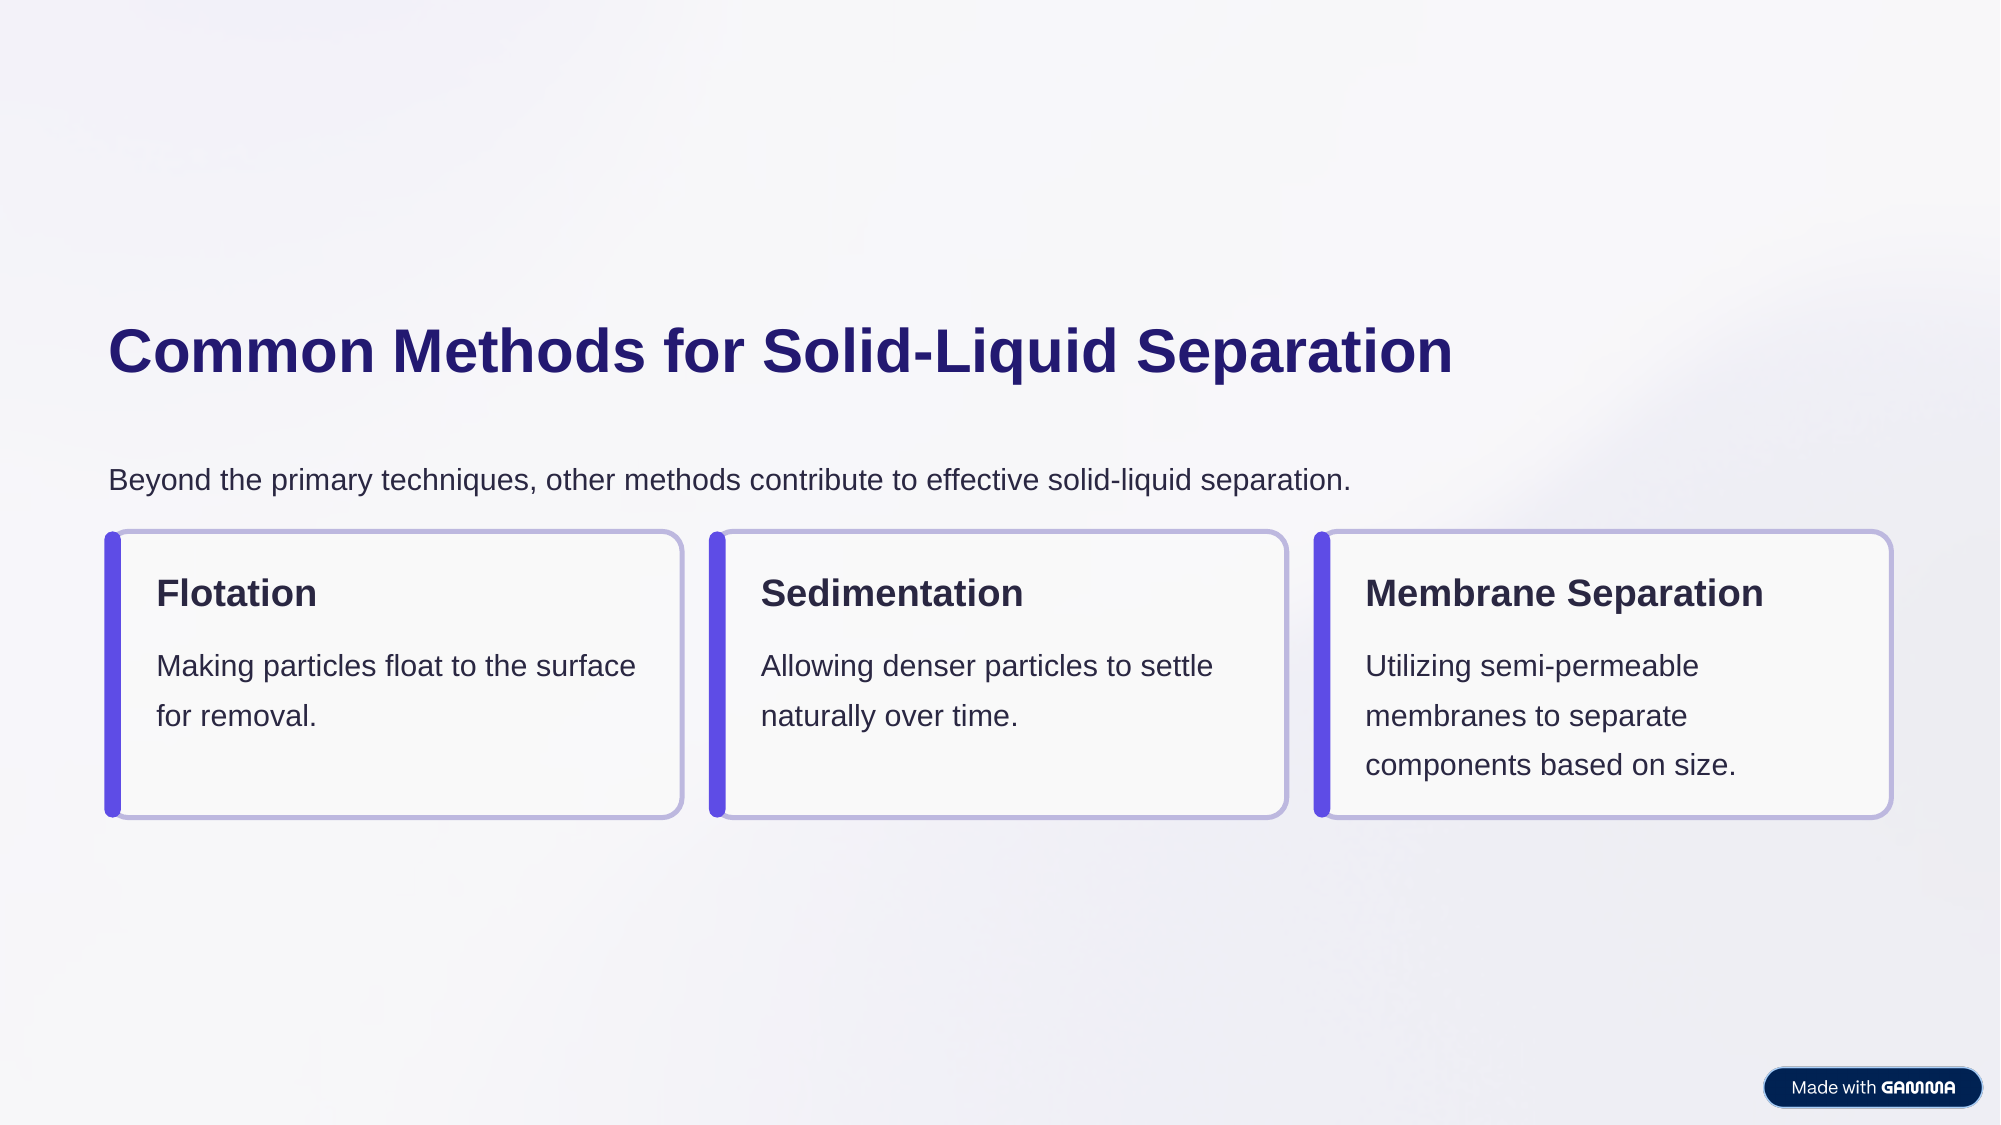

Common Methods for Solid-Liquid Separation
Beyond the primary techniques, other methods contribute to effective solid-liquid separation.

Flotation
Sedimentation
Membrane Separation
Making particles float to the surface for removal.
Allowing denser particles to settle naturally over time.
Utilizing semi-permeable membranes to separate components based on size.